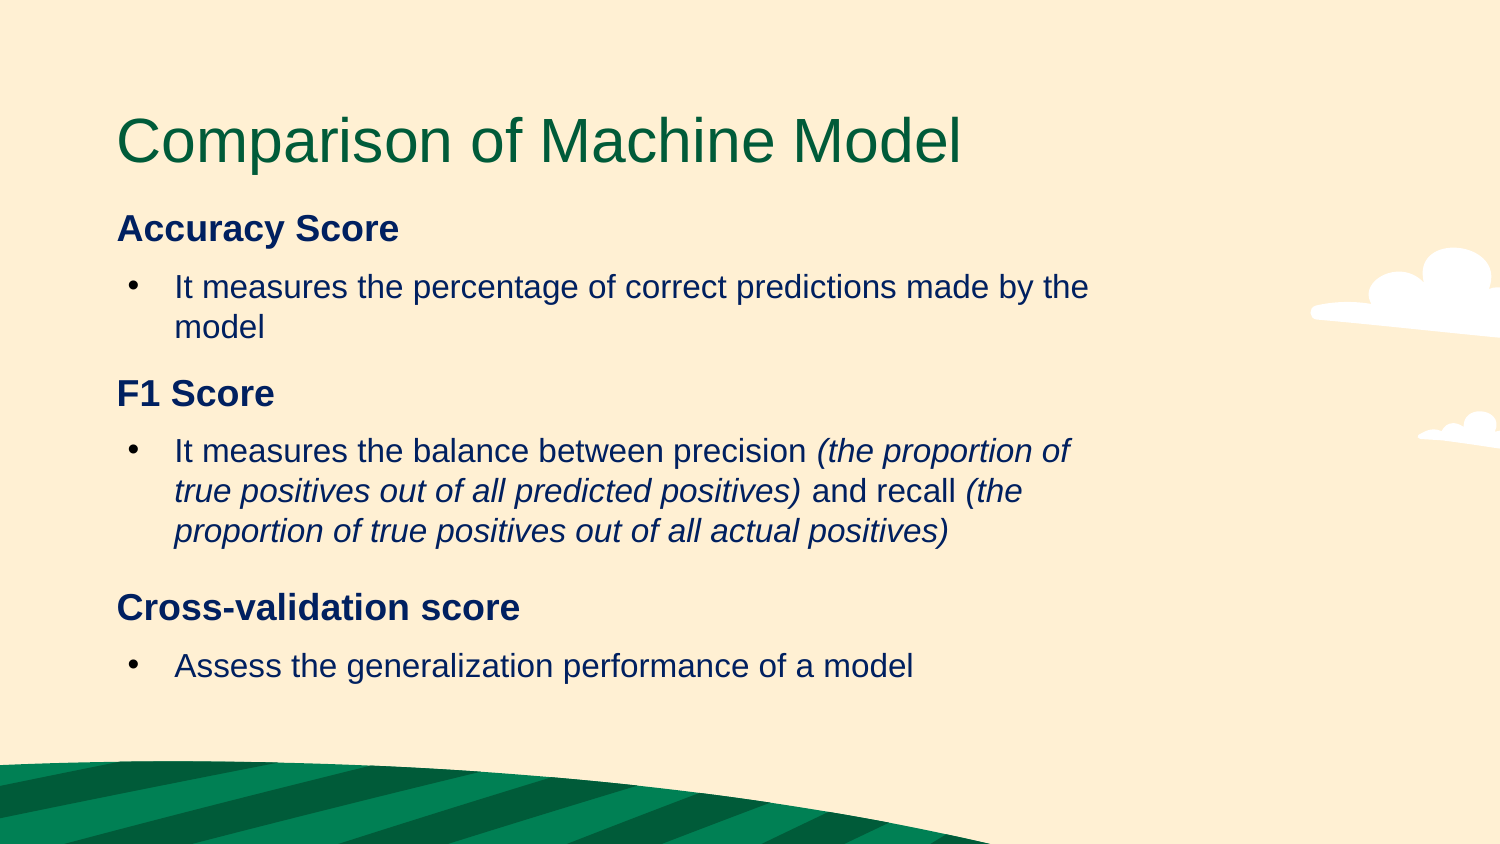

# Comparison of Machine Model
Accuracy Score
It measures the percentage of correct predictions made by the model
F1 Score
It measures the balance between precision (the proportion of true positives out of all predicted positives) and recall (the proportion of true positives out of all actual positives)
Cross-validation score
Assess the generalization performance of a model